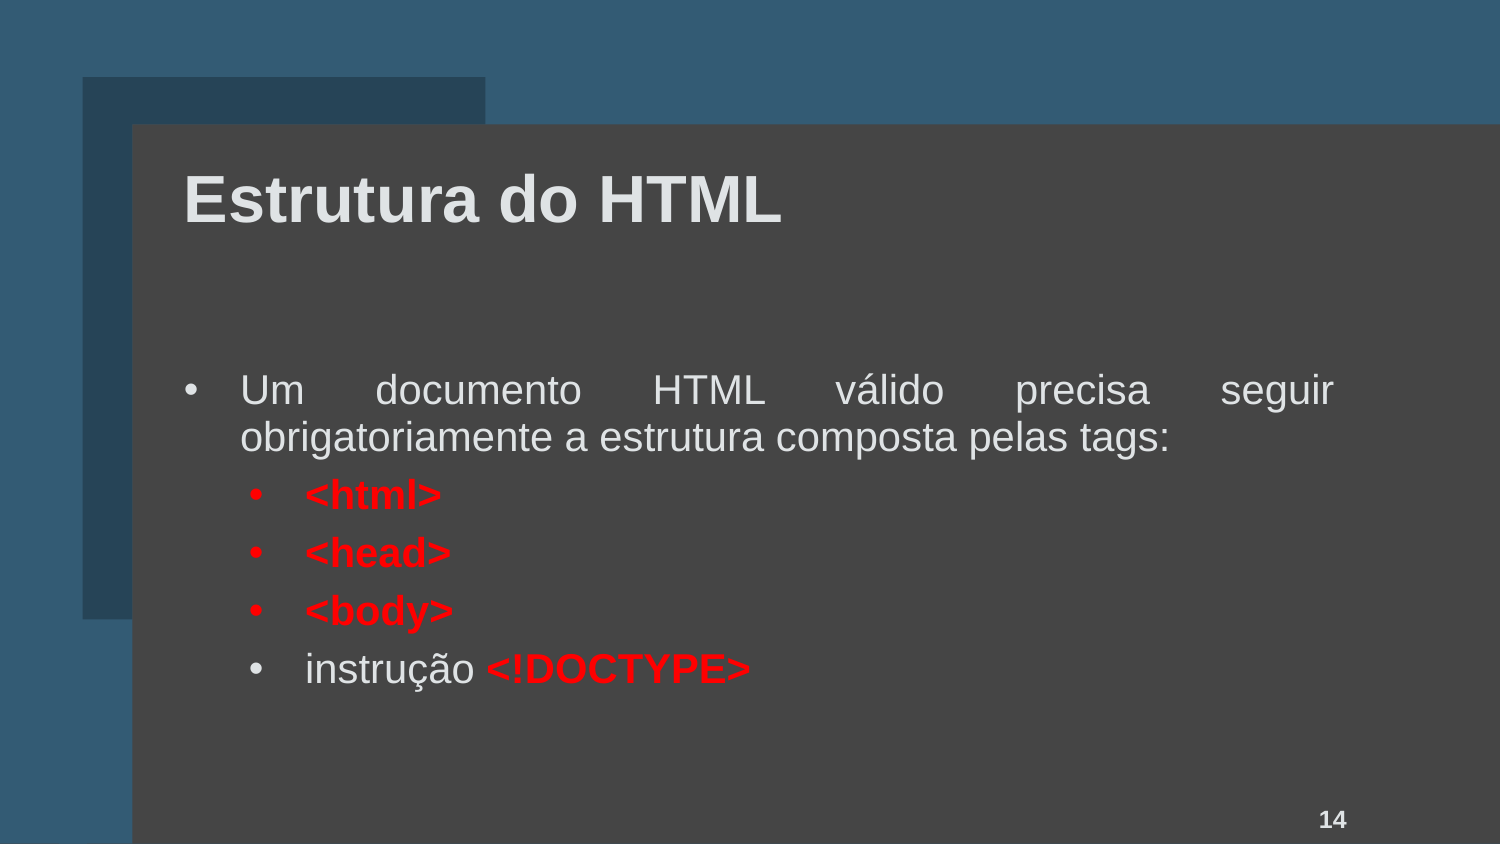

# Estrutura do HTML
Um documento HTML válido precisa seguir obrigatoriamente a estrutura composta pelas tags:
<html>
<head>
<body>
instrução <!DOCTYPE>
14